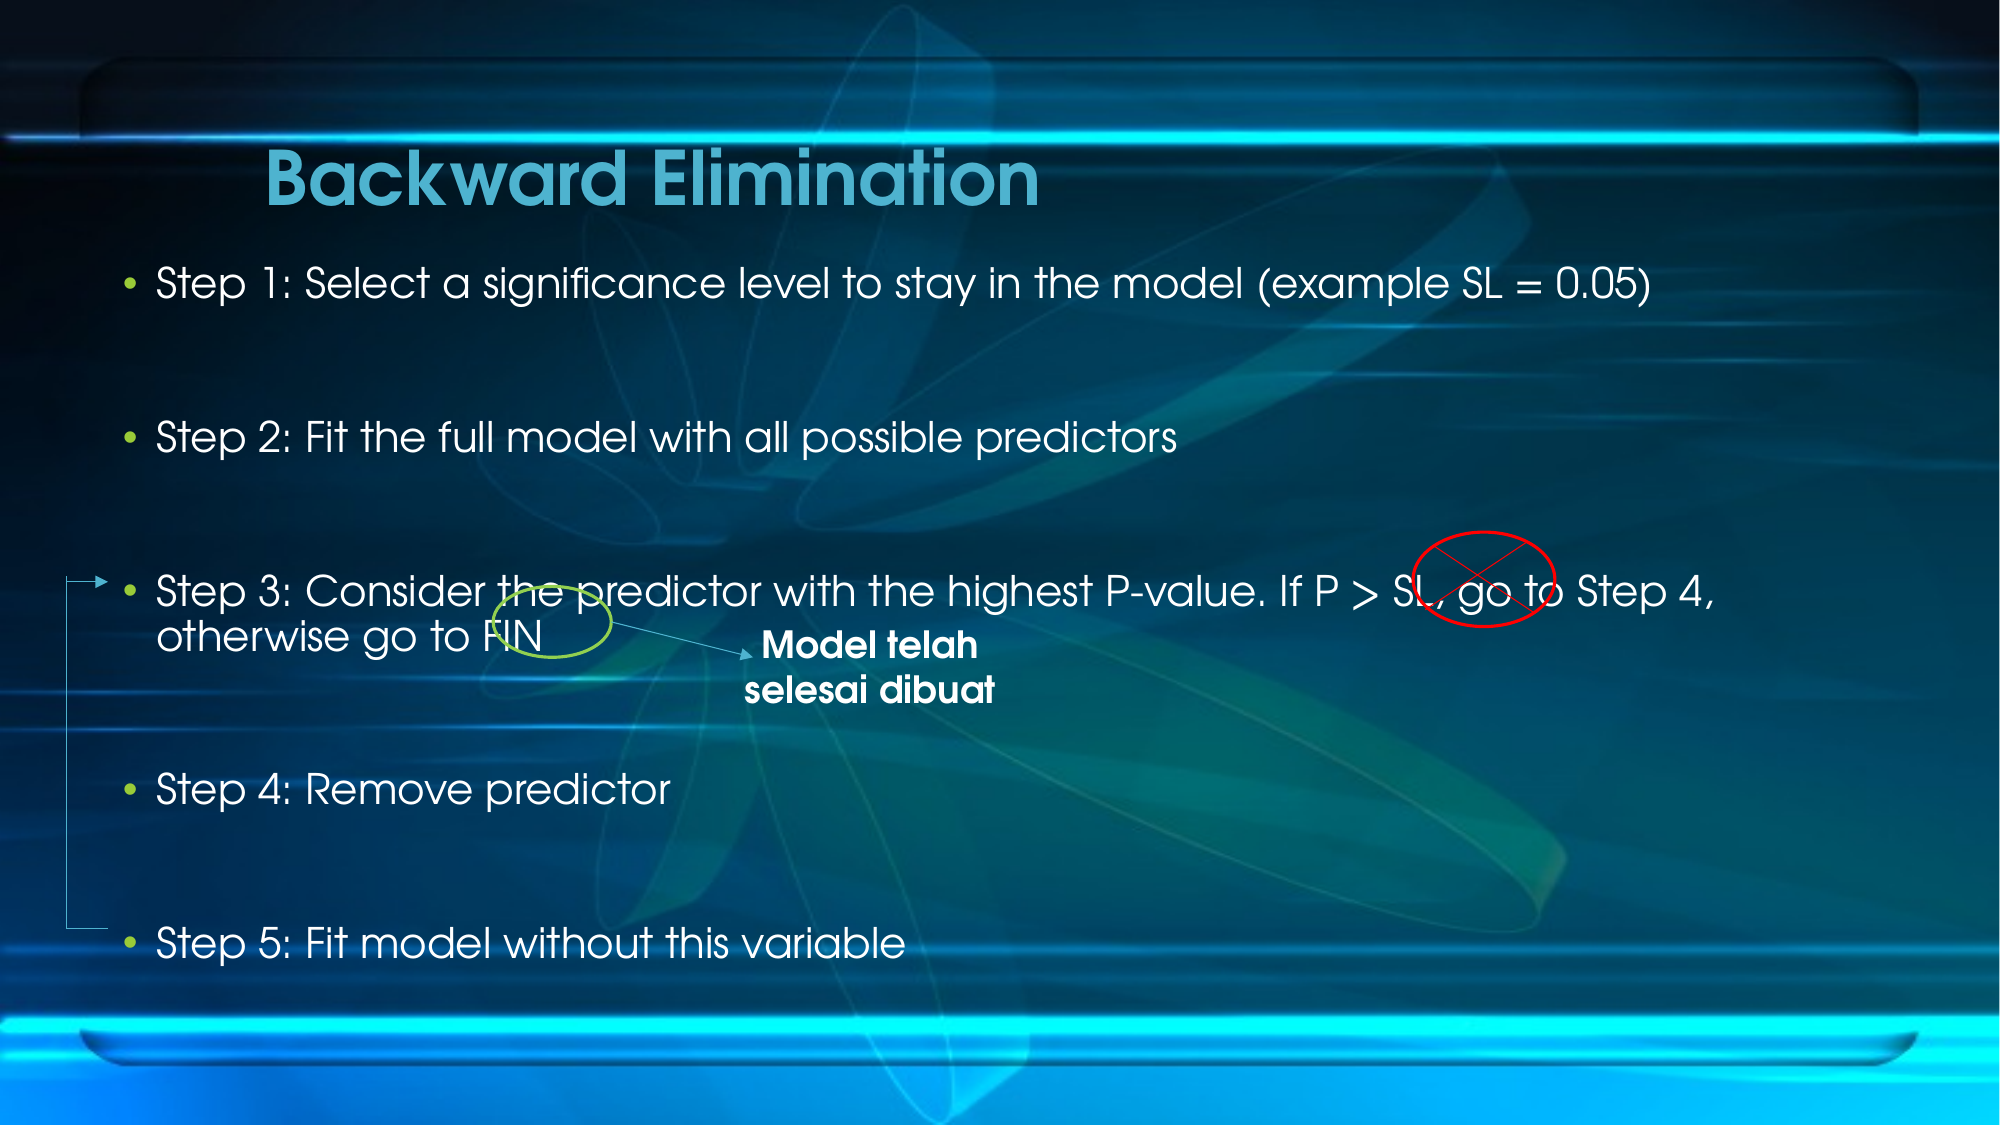

# Backward Elimination
Step 1: Select a significance level to stay in the model (example SL = 0.05)

Step 2: Fit the full model with all possible predictors

Step 3: Consider the predictor with the highest P-value. If P > SL, go to Step 4, otherwise go to FIN

Step 4: Remove predictor

Step 5: Fit model without this variable

Model telah selesai dibuat